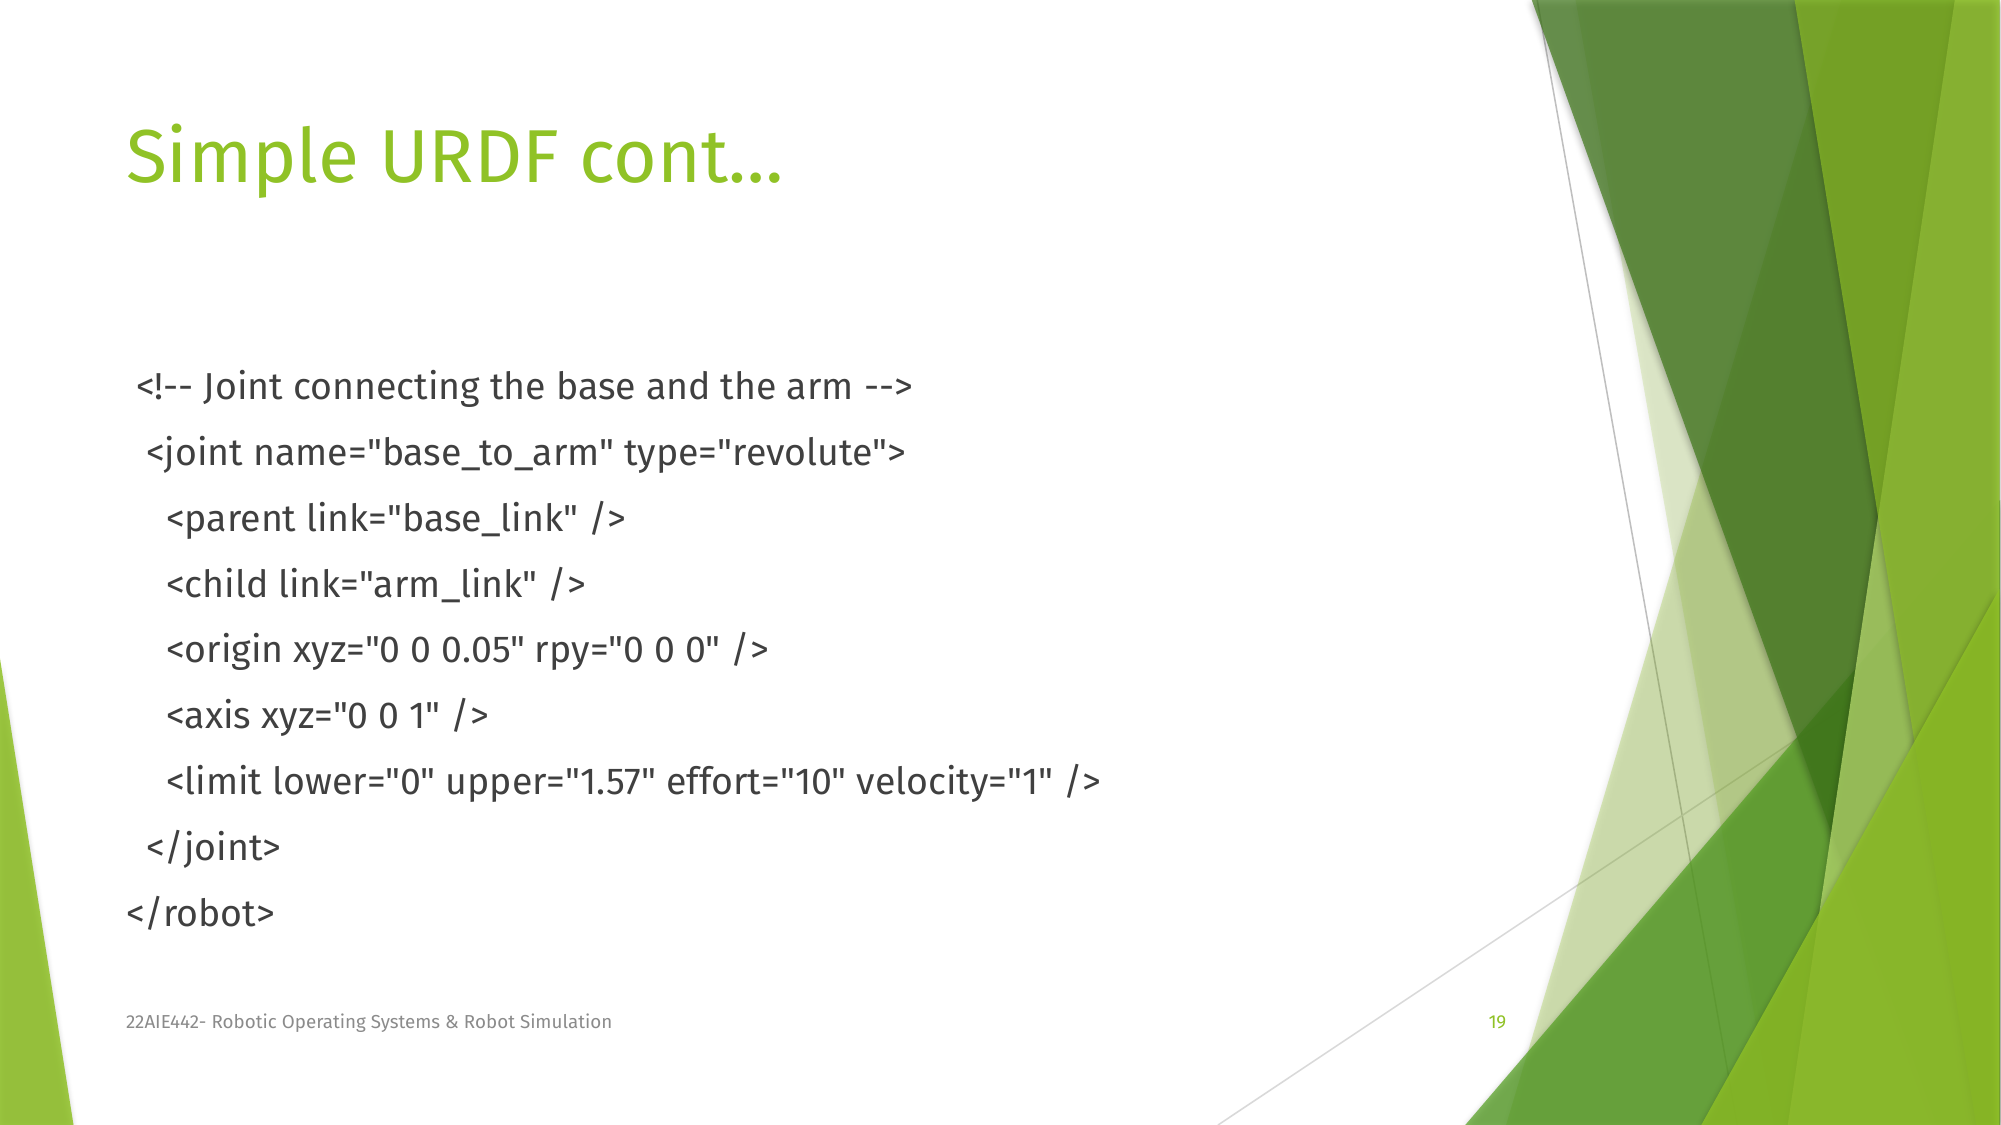

# Simple URDF cont…
 <!-- Joint connecting the base and the arm -->
  <joint name="base_to_arm" type="revolute">
    <parent link="base_link" />
    <child link="arm_link" />
    <origin xyz="0 0 0.05" rpy="0 0 0" />
    <axis xyz="0 0 1" />
    <limit lower="0" upper="1.57" effort="10" velocity="1" />
  </joint>
</robot>
22AIE442- Robotic Operating Systems & Robot Simulation
19